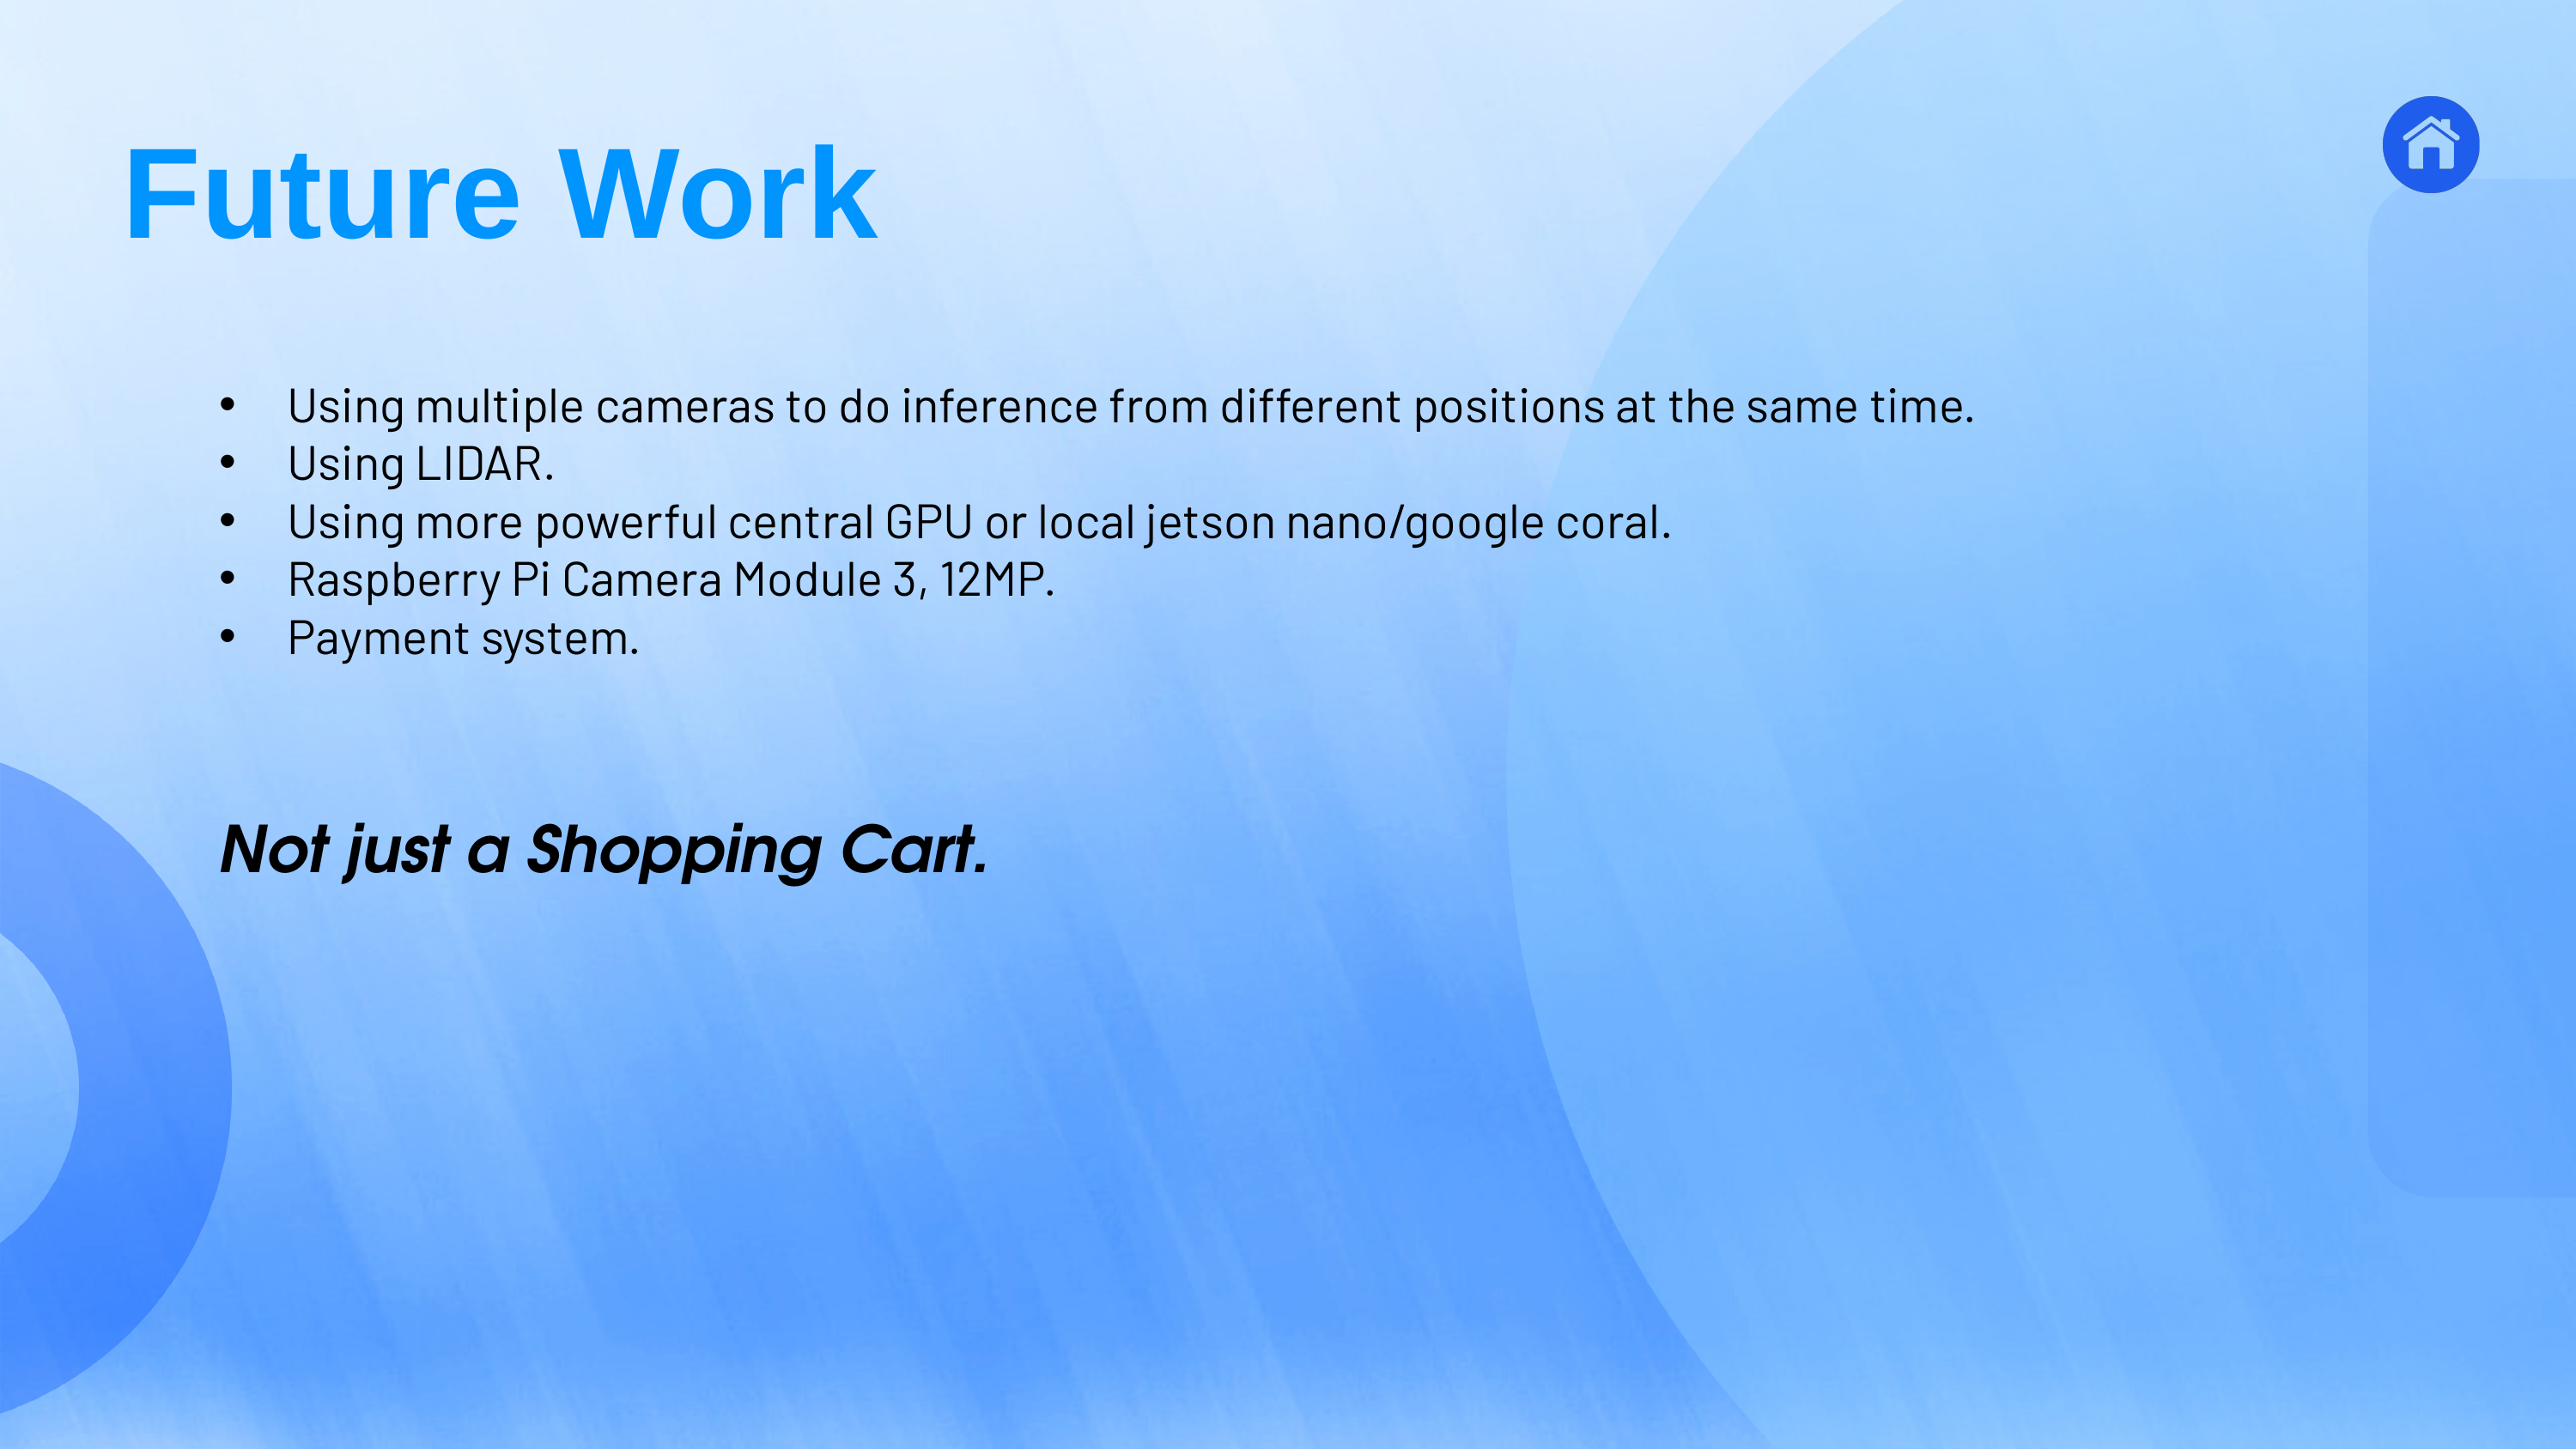

Future Work
THANK
Using multiple cameras to do inference from different positions at the same time.
Using LIDAR.
Using more powerful central GPU or local jetson nano/google coral.
Raspberry Pi Camera Module 3, 12MP.
Payment system.
3
Ros &
Kinematics
4
Mapping &
Navigation
5
Person
Tracking
6
Product
Recognition
7
Wireless
Comm
1
Introduction
2
Application
CONTENT
YOU
Not just a Shopping Cart.